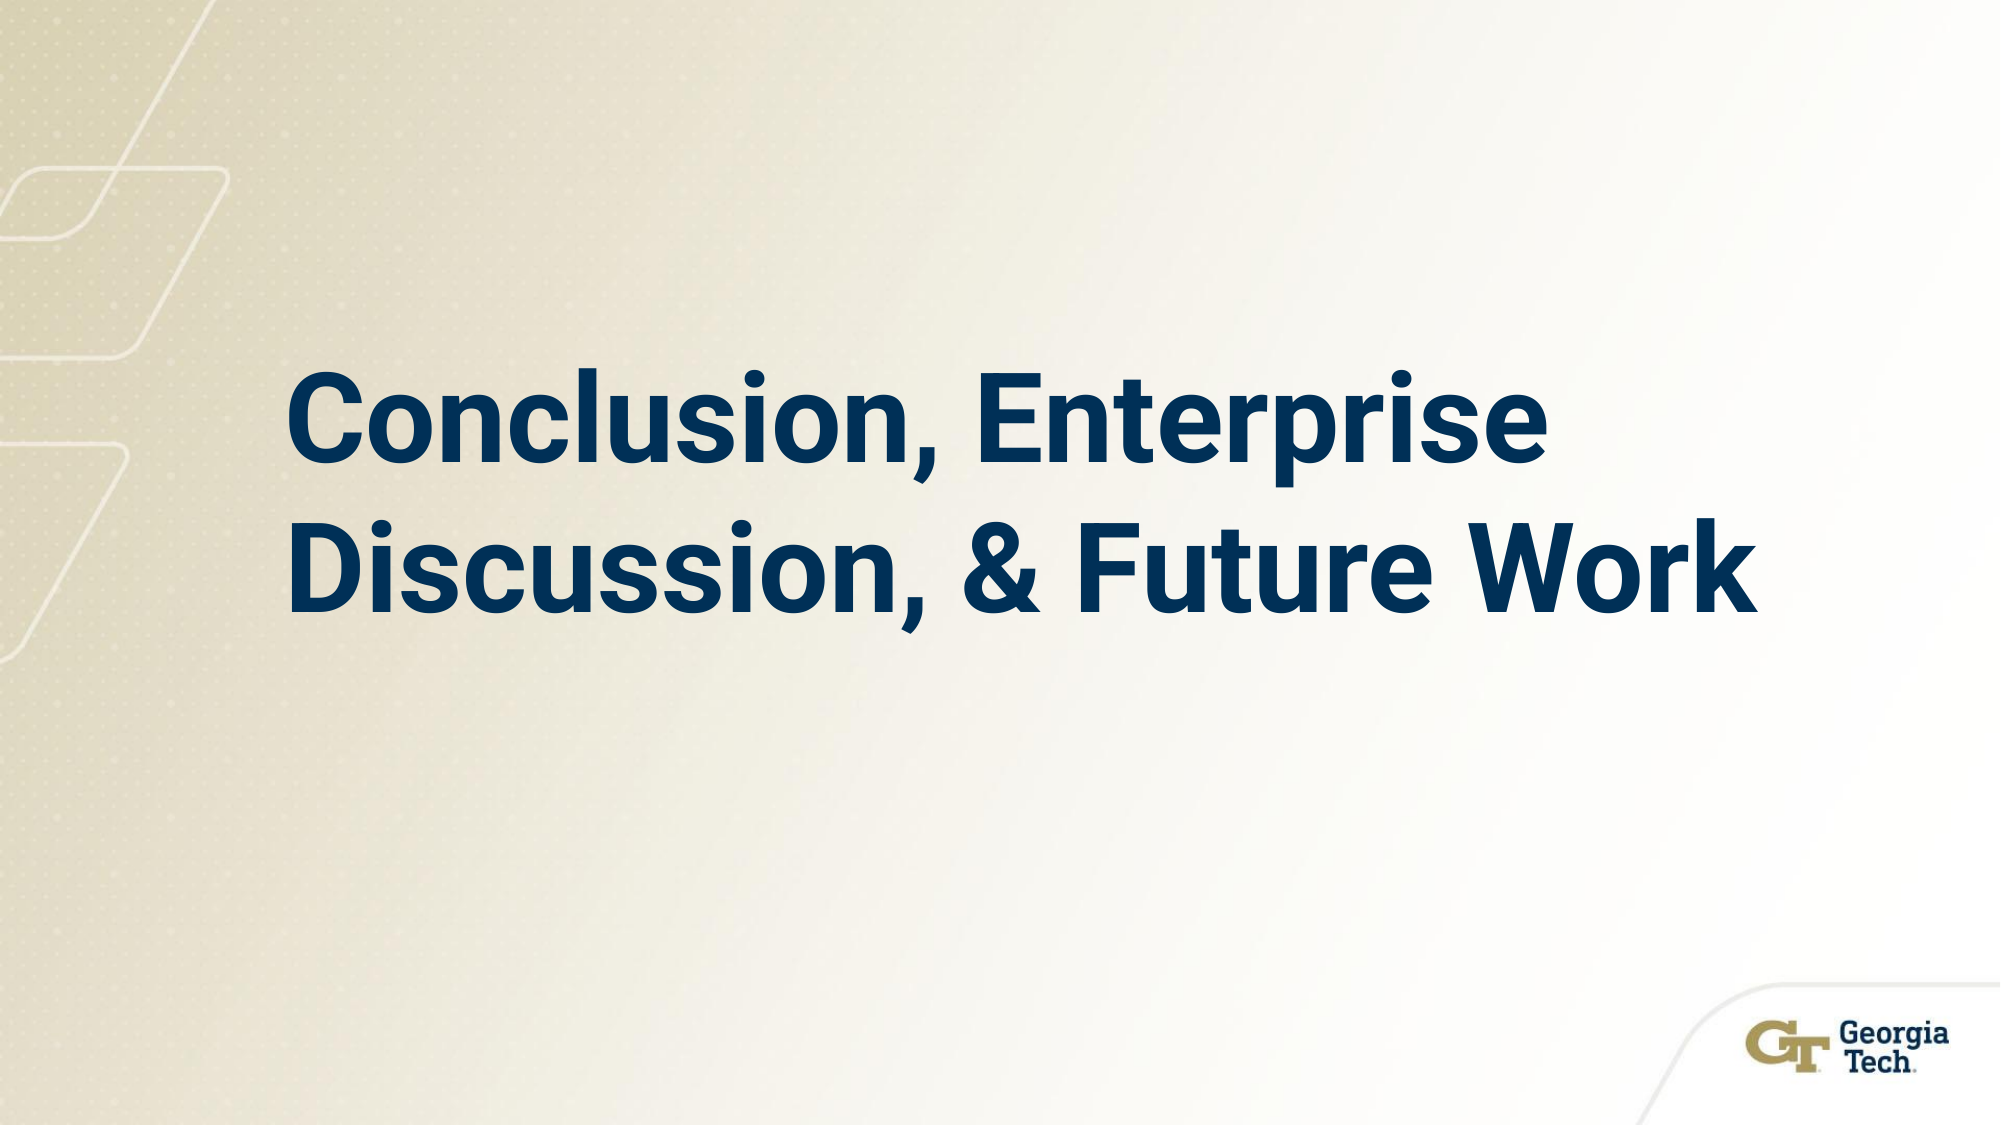

# Conclusion, Enterprise Discussion, & Future Work